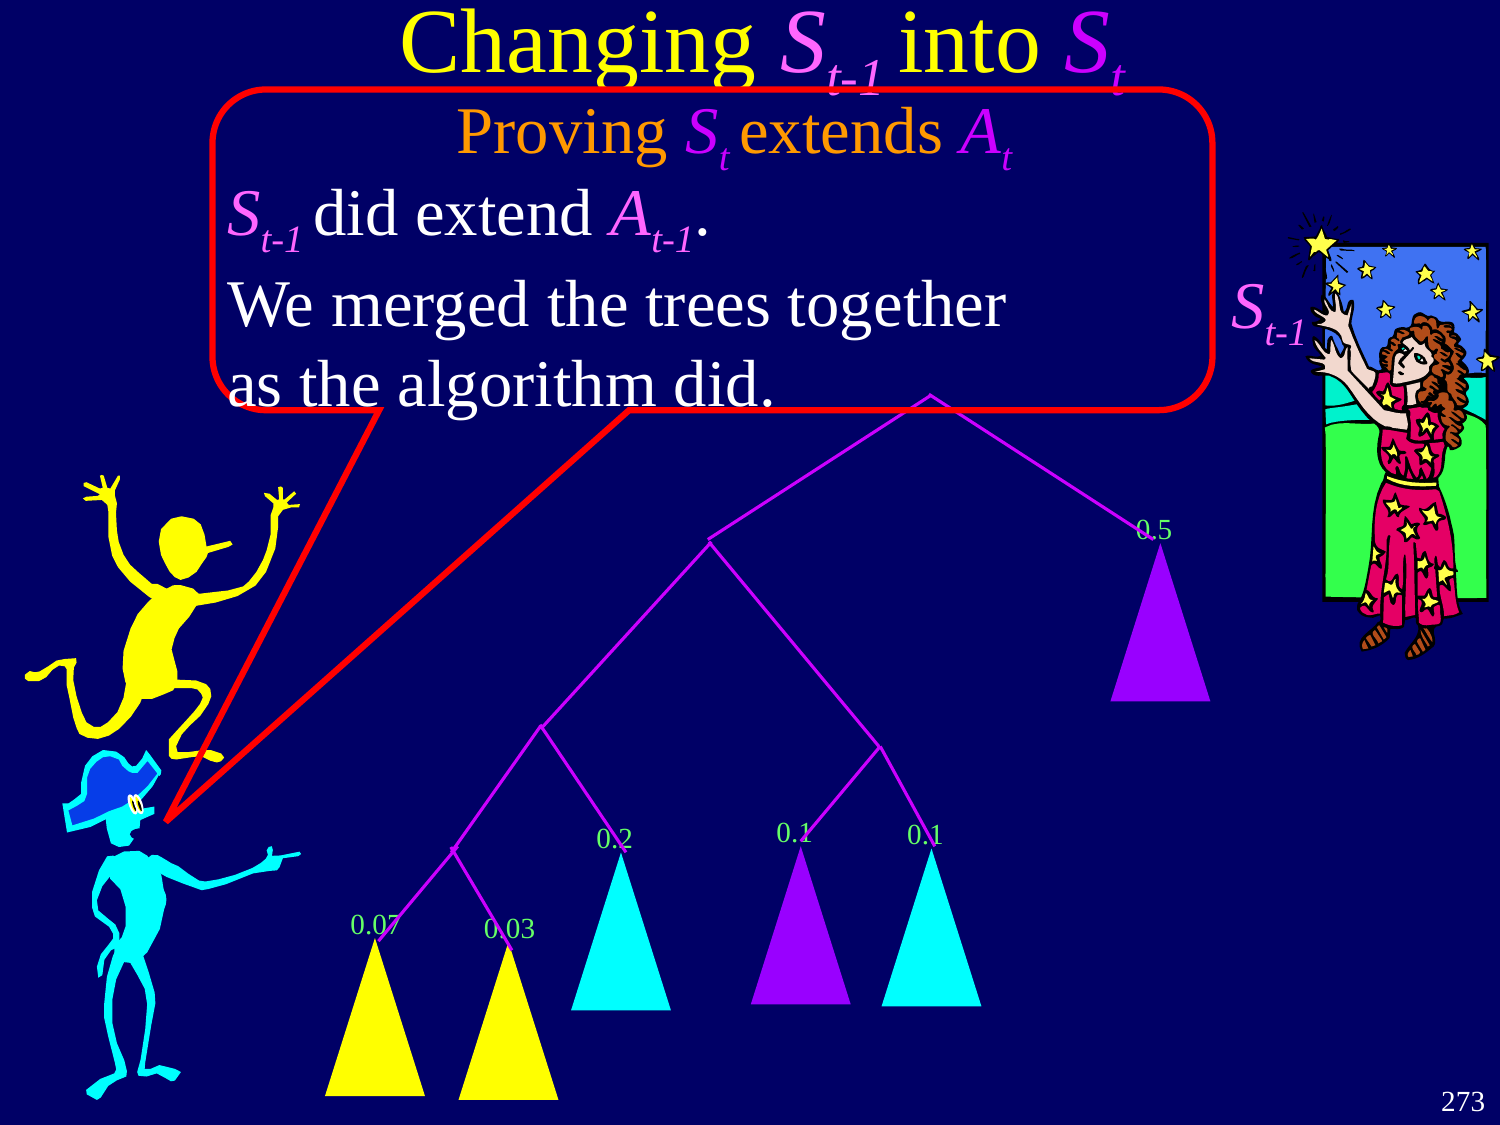

# Changing St-1 into St
Proving St extends At

St-1 did extend At-1.
We merged the trees together
as the algorithm did.

St-1

0.5

0.1

0.1
0.2

0.07

0.03